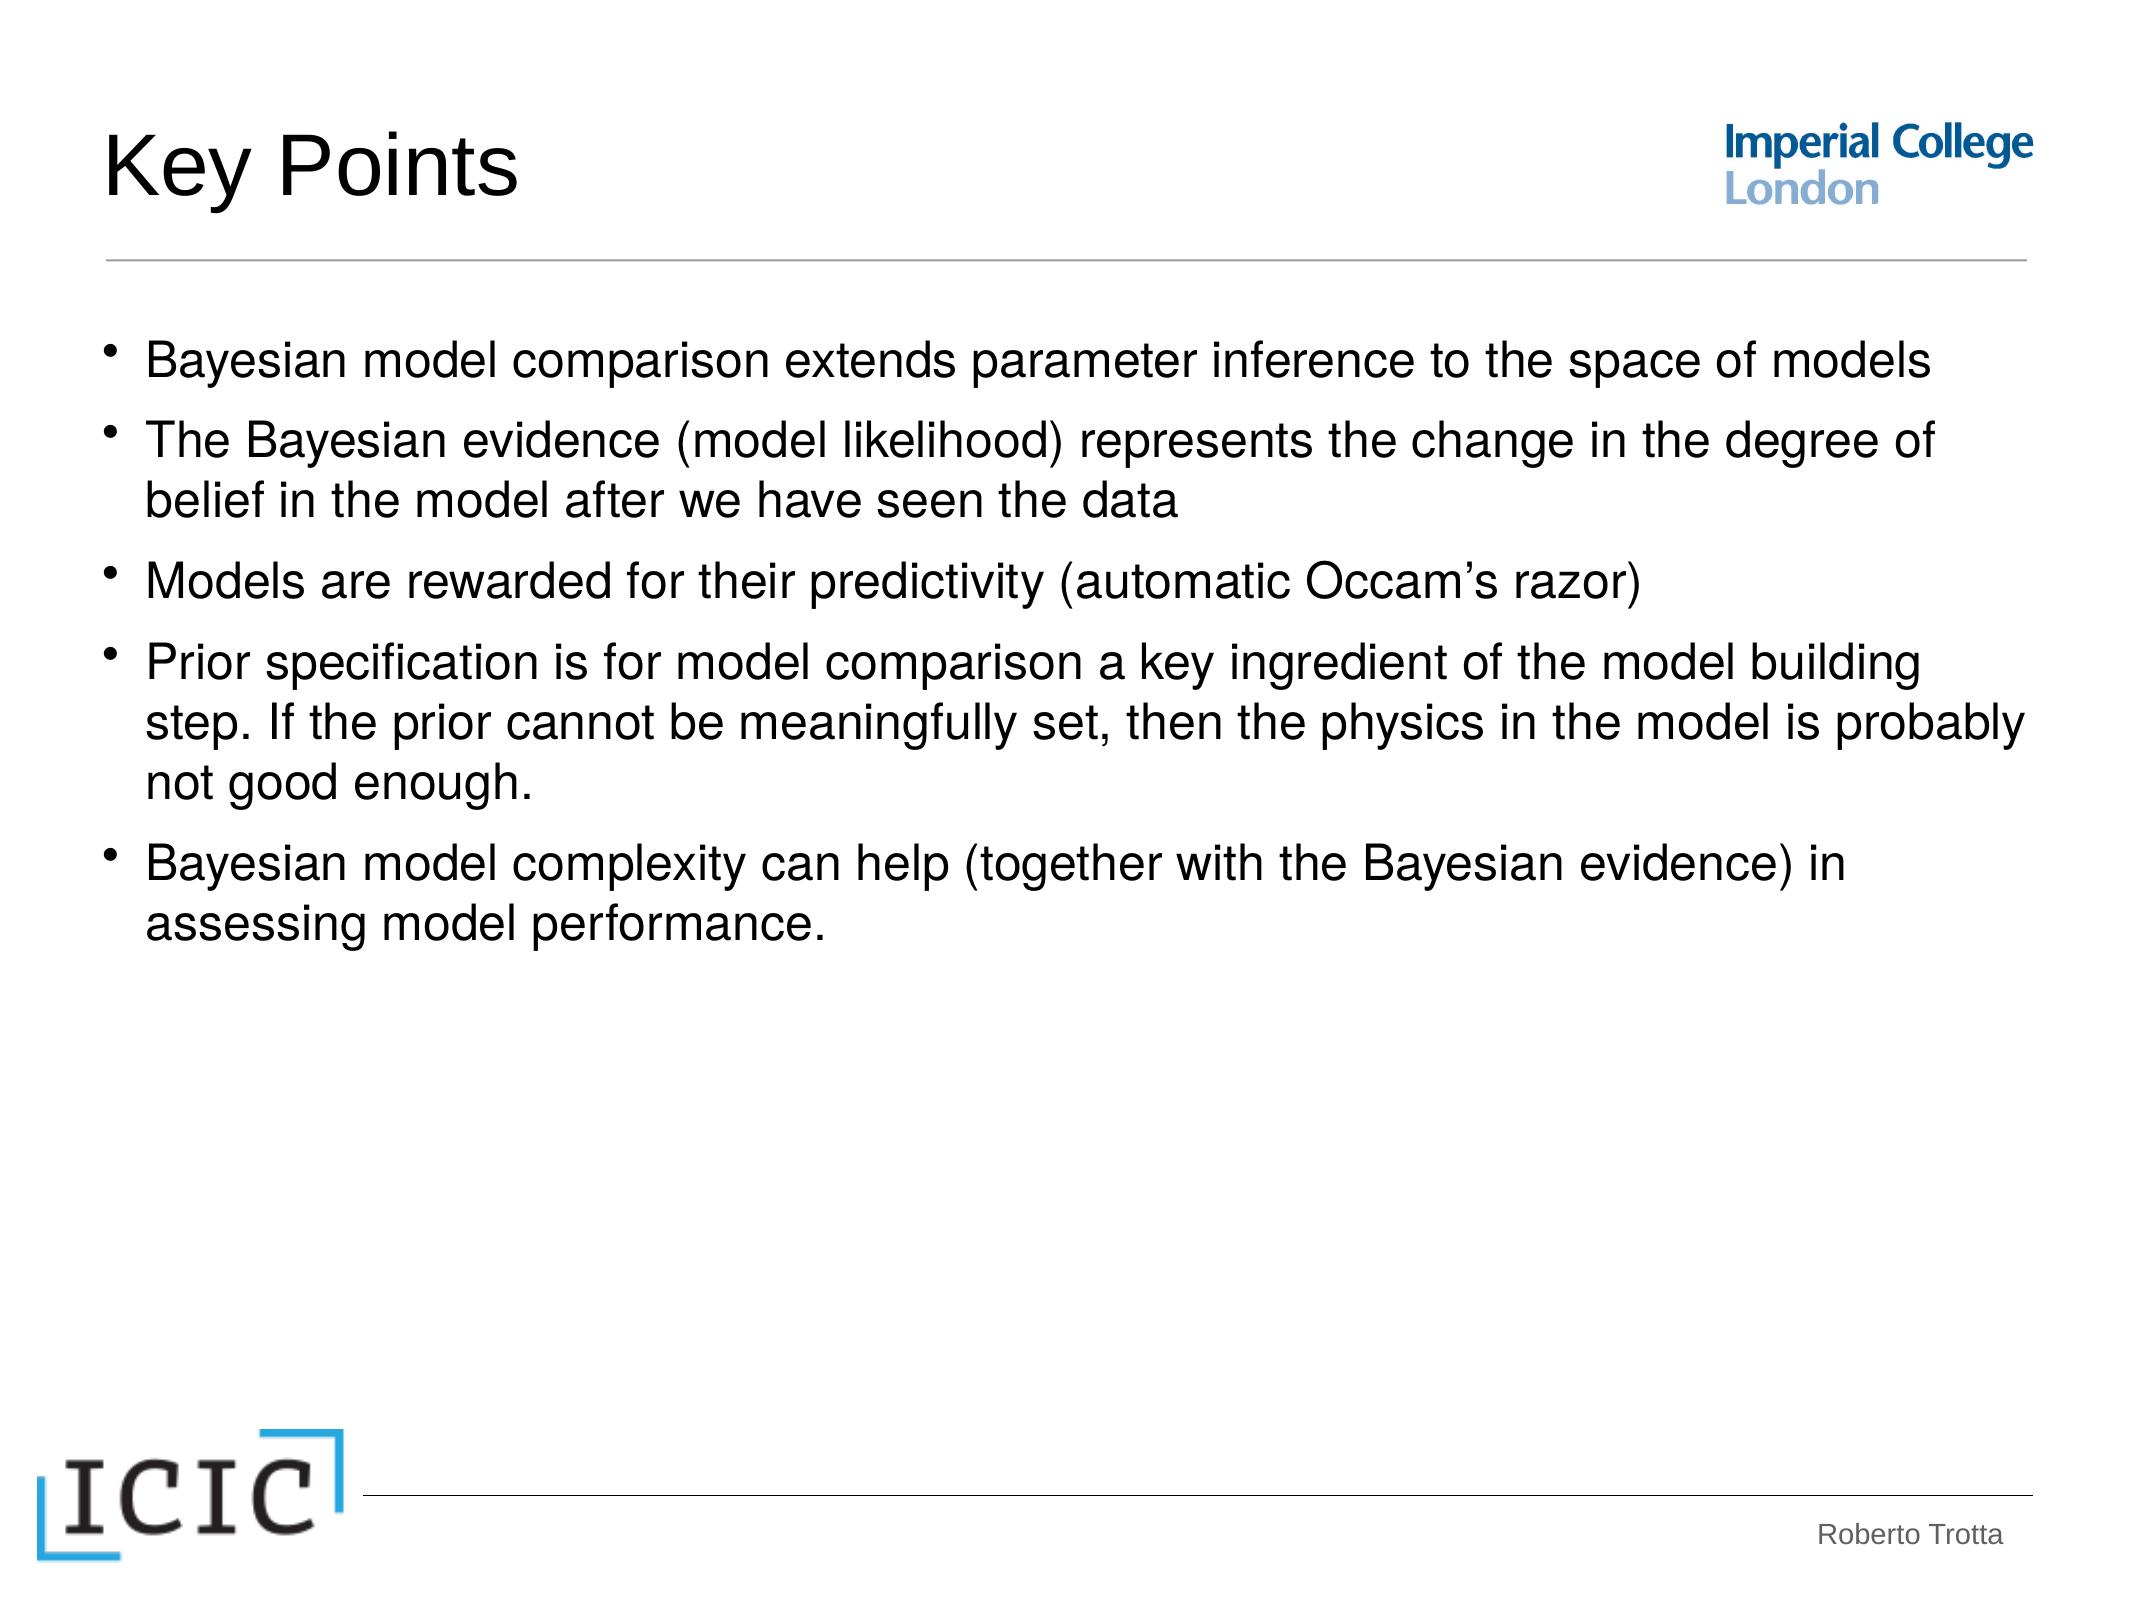

# Key Points
Bayesian model comparison extends parameter inference to the space of models
The Bayesian evidence (model likelihood) represents the change in the degree of belief in the model after we have seen the data
Models are rewarded for their predictivity (automatic Occam’s razor)
Prior specification is for model comparison a key ingredient of the model building step. If the prior cannot be meaningfully set, then the physics in the model is probably not good enough.
Bayesian model complexity can help (together with the Bayesian evidence) in assessing model performance.